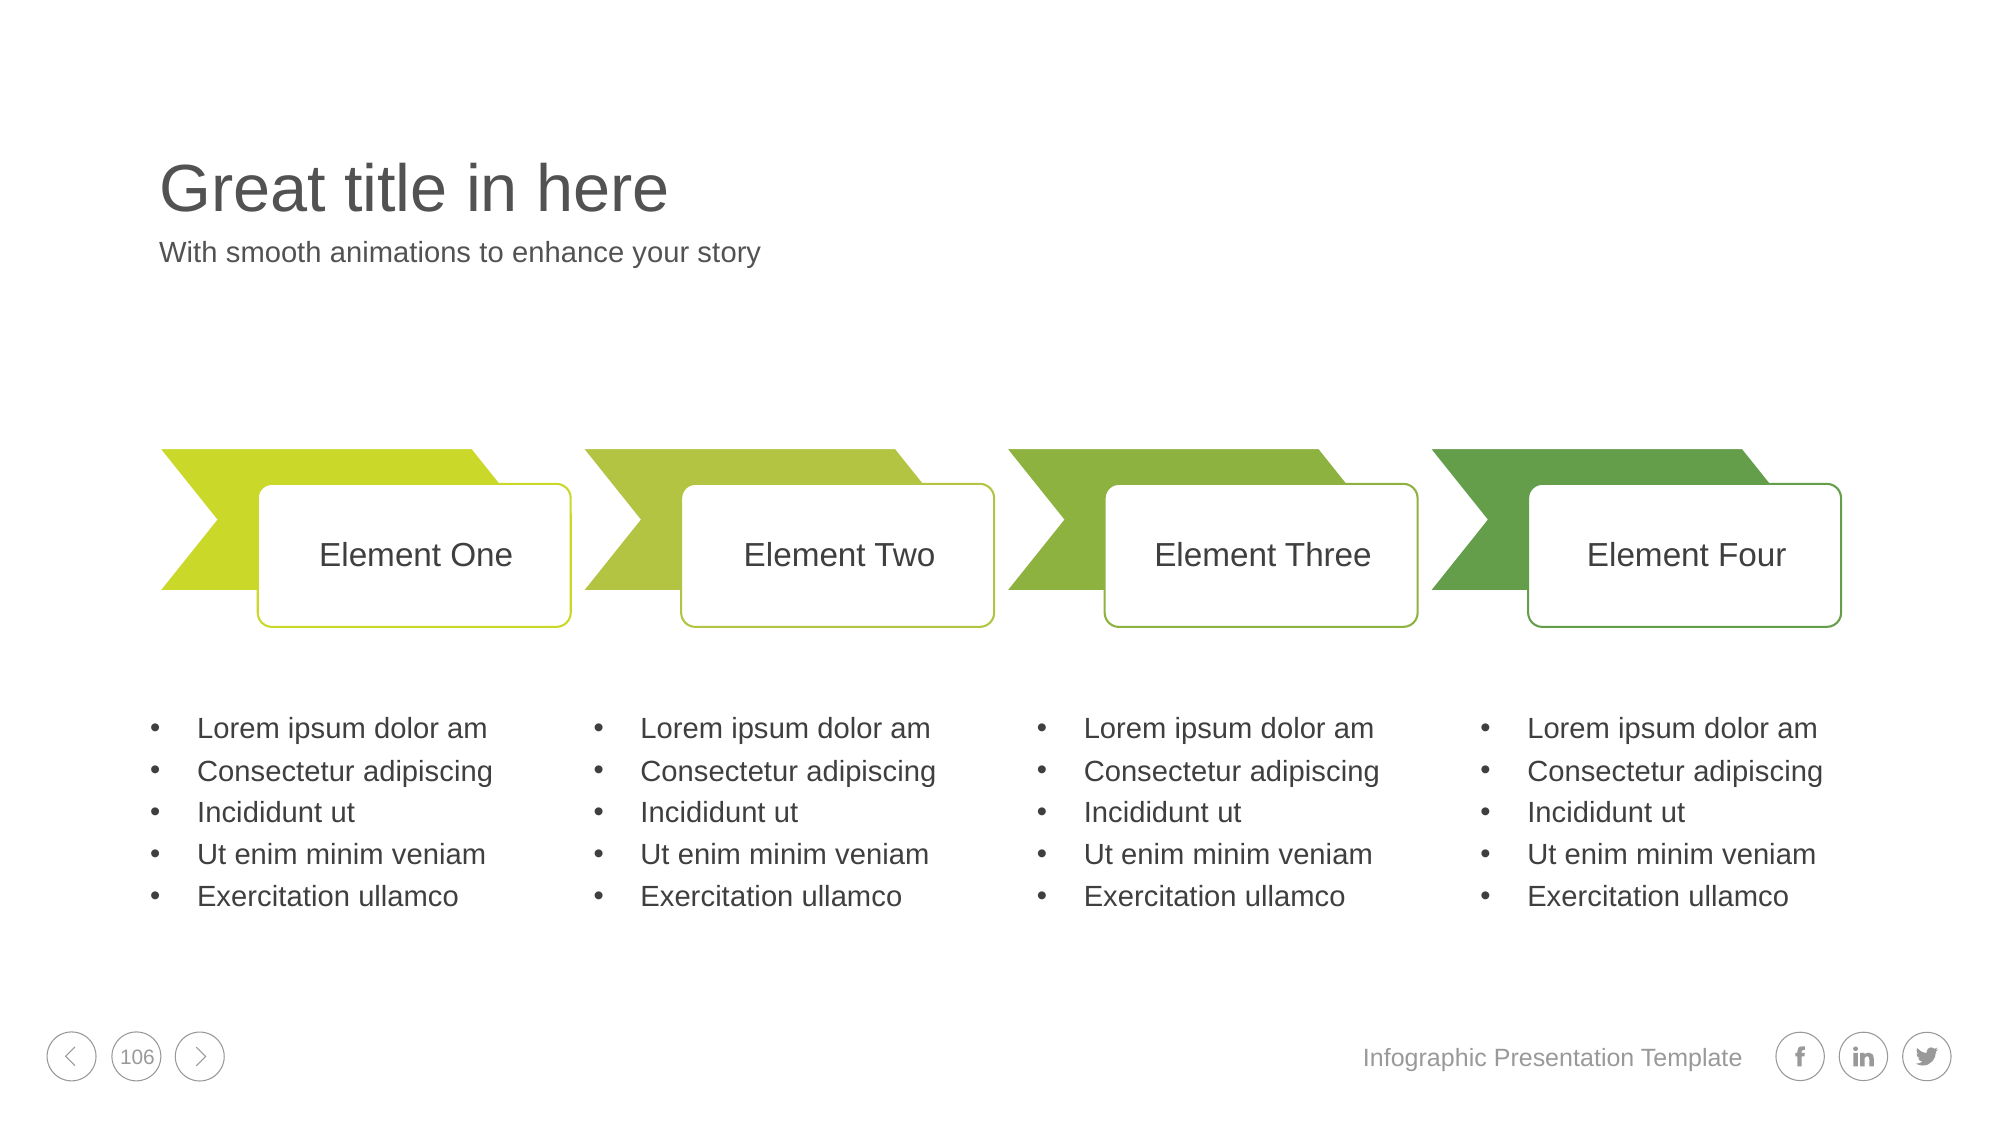

Great title in here
With smooth animations to enhance your story
Element One
Element Two
Element Three
Element Four
Lorem ipsum dolor am
Consectetur adipiscing
Incididunt ut
Ut enim minim veniam
Exercitation ullamco
Lorem ipsum dolor am
Consectetur adipiscing
Incididunt ut
Ut enim minim veniam
Exercitation ullamco
Lorem ipsum dolor am
Consectetur adipiscing
Incididunt ut
Ut enim minim veniam
Exercitation ullamco
Lorem ipsum dolor am
Consectetur adipiscing
Incididunt ut
Ut enim minim veniam
Exercitation ullamco
106